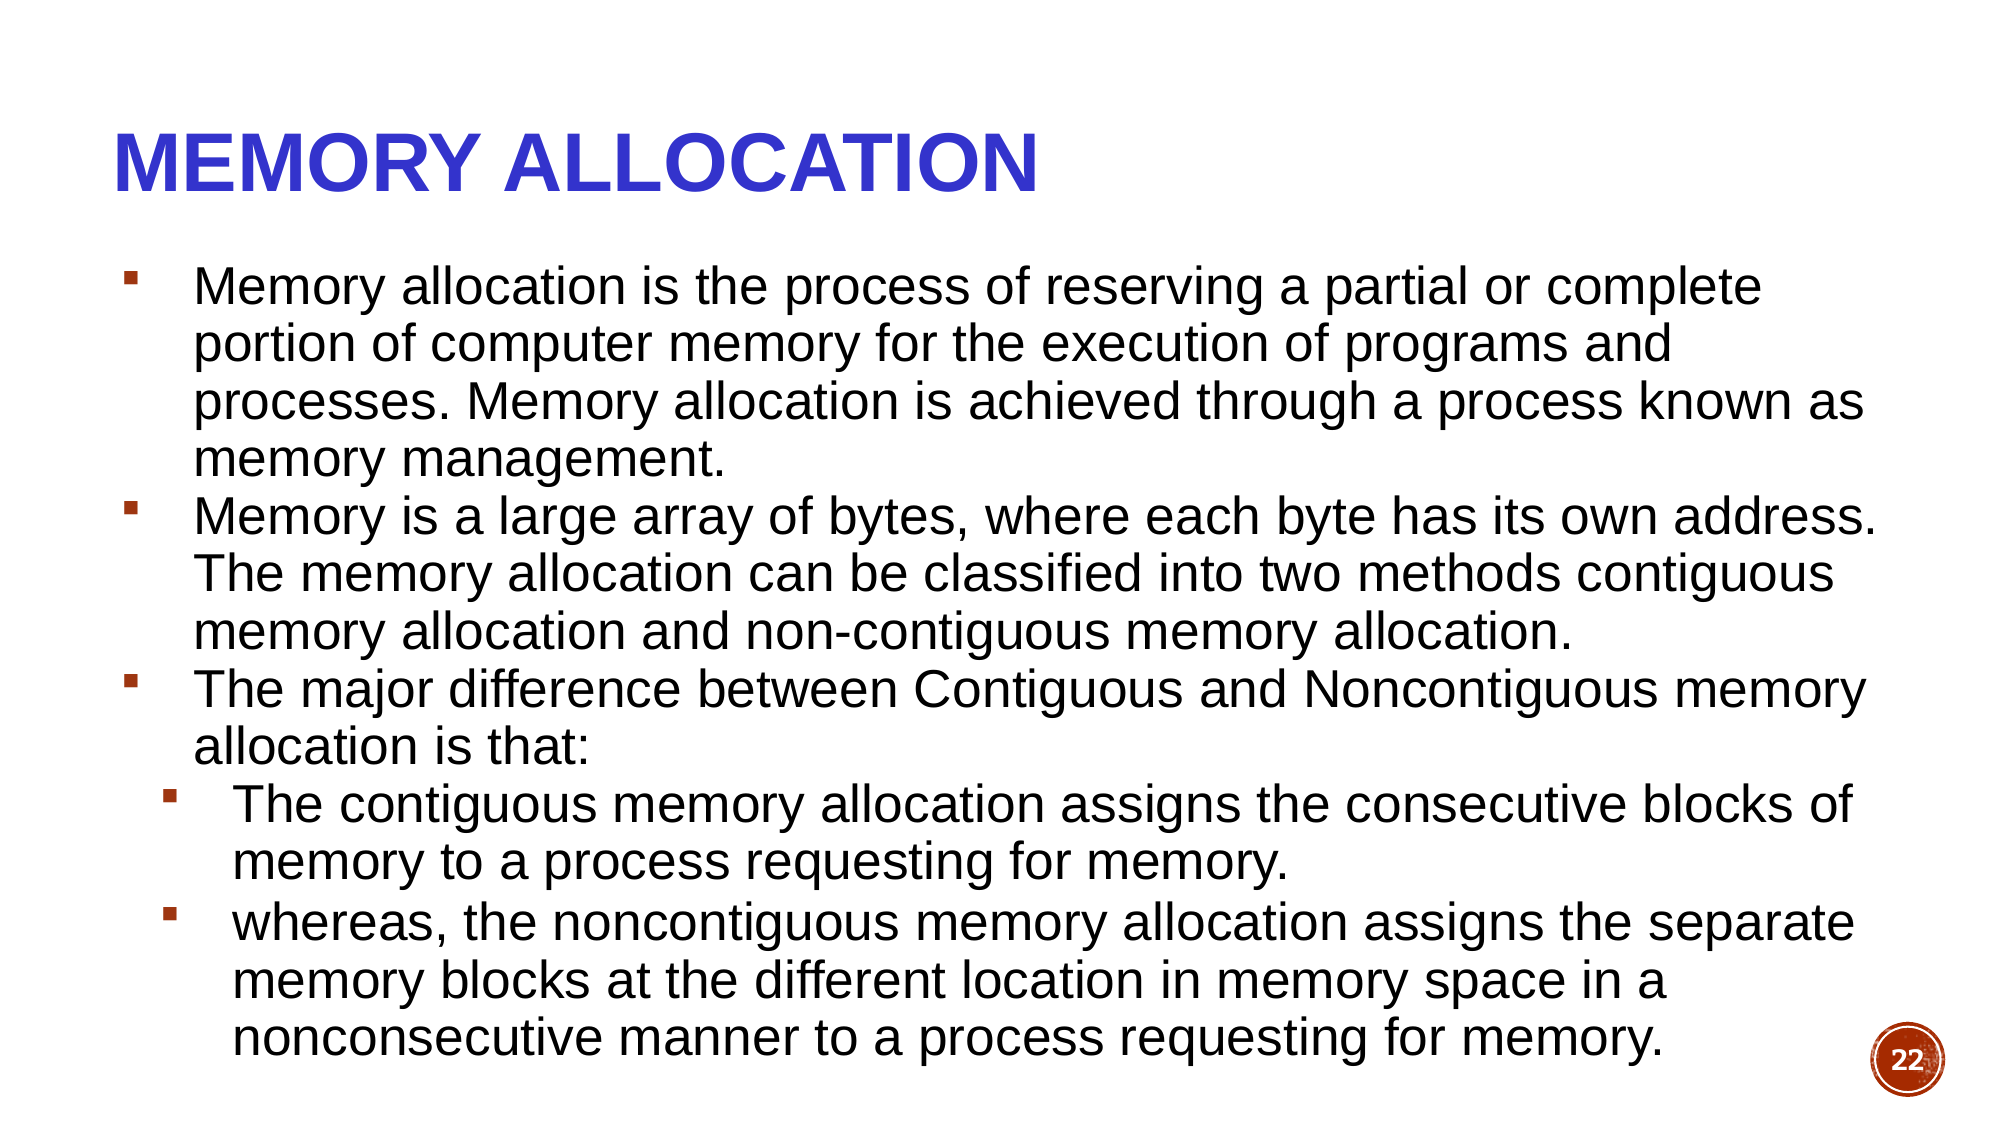

# Memory Allocation
Memory allocation is the process of reserving a partial or complete portion of computer memory for the execution of programs and processes. Memory allocation is achieved through a process known as memory management.
Memory is a large array of bytes, where each byte has its own address. The memory allocation can be classified into two methods contiguous memory allocation and non-contiguous memory allocation.
The major difference between Contiguous and Noncontiguous memory allocation is that:
The contiguous memory allocation assigns the consecutive blocks of memory to a process requesting for memory.
whereas, the noncontiguous memory allocation assigns the separate memory blocks at the different location in memory space in a nonconsecutive manner to a process requesting for memory.
22